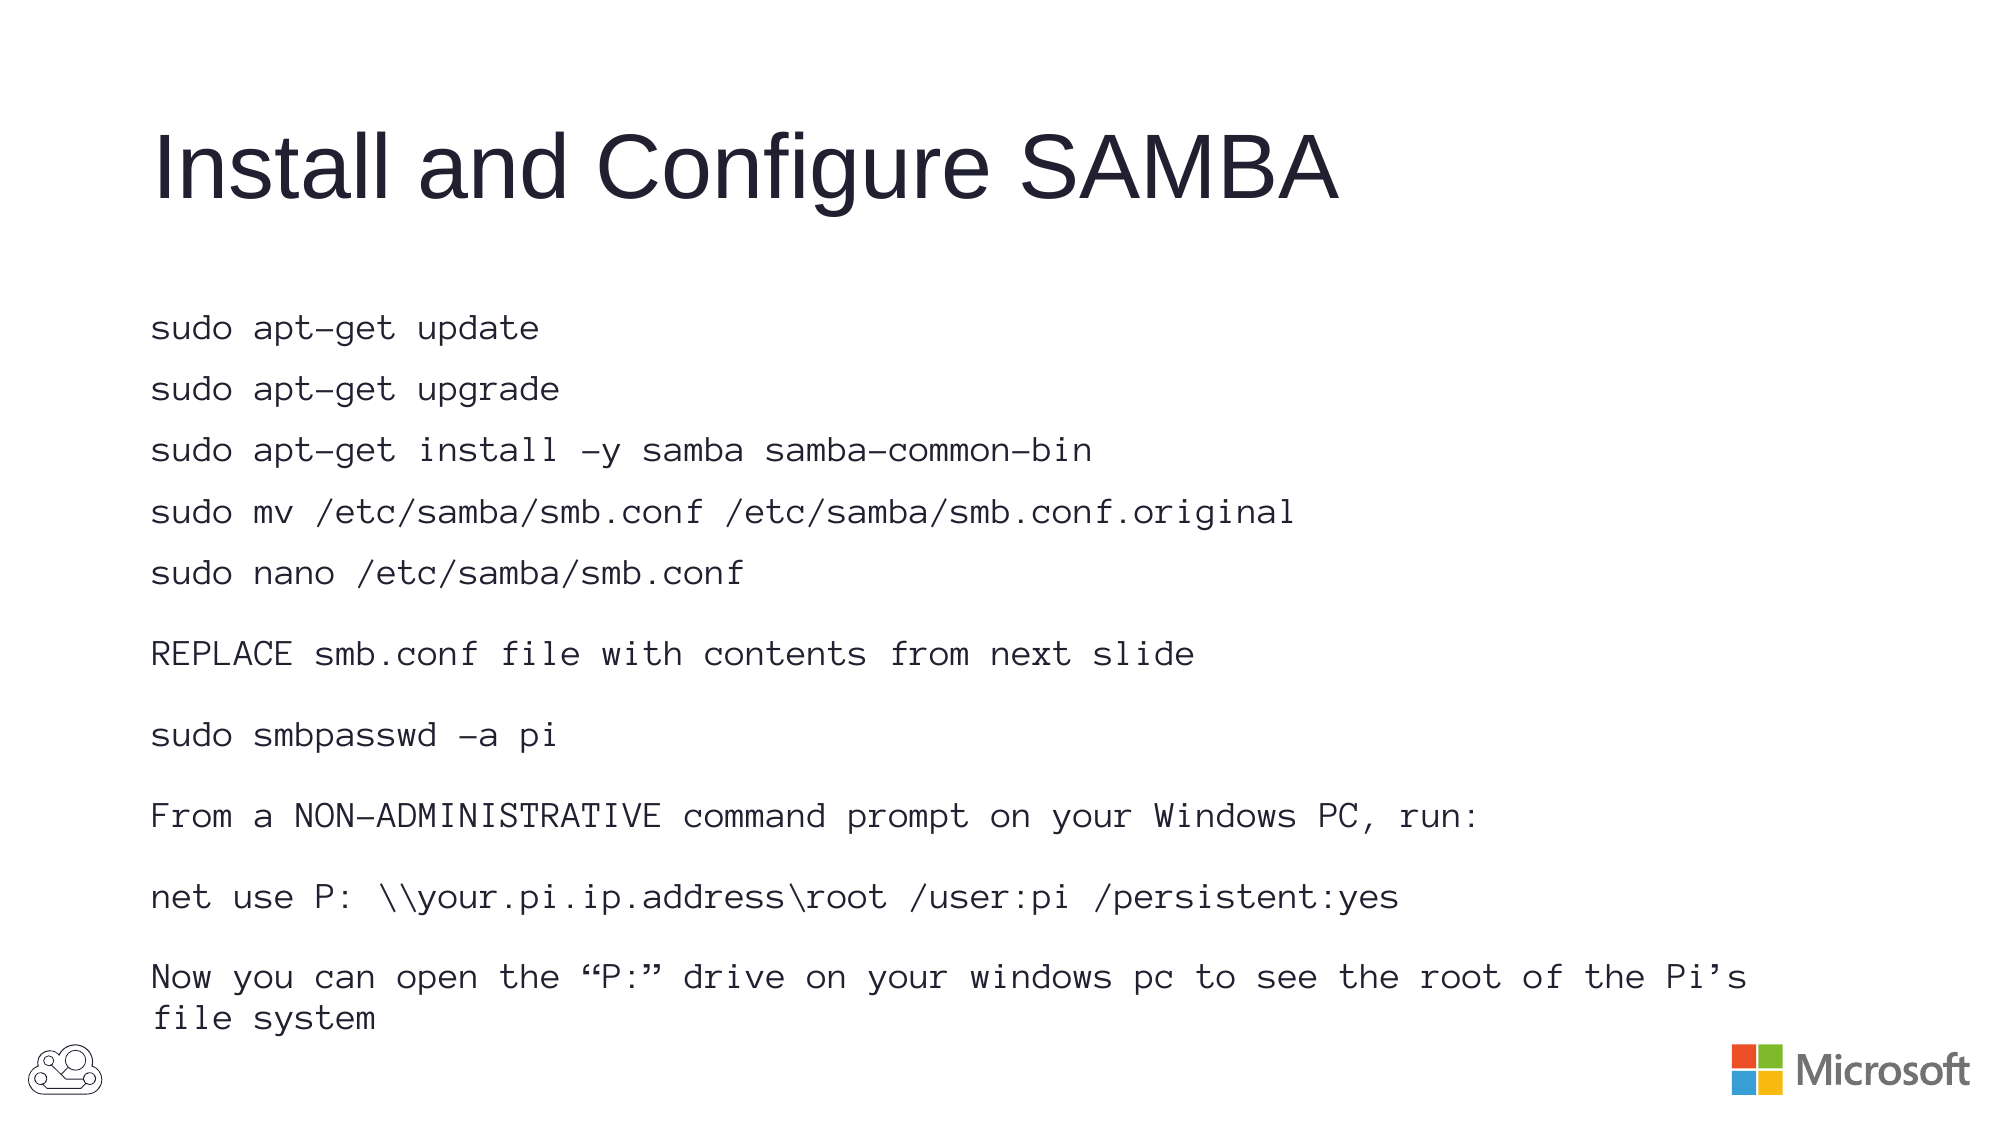

# Install and Configure SAMBA
sudo apt-get update
sudo apt-get upgrade
sudo apt-get install -y samba samba-common-bin
sudo mv /etc/samba/smb.conf /etc/samba/smb.conf.original
sudo nano /etc/samba/smb.conf
REPLACE smb.conf file with contents from next slide
sudo smbpasswd -a pi
From a NON-ADMINISTRATIVE command prompt on your Windows PC, run:
net use P: \\your.pi.ip.address\root /user:pi /persistent:yes
Now you can open the “P:” drive on your windows pc to see the root of the Pi’s file system